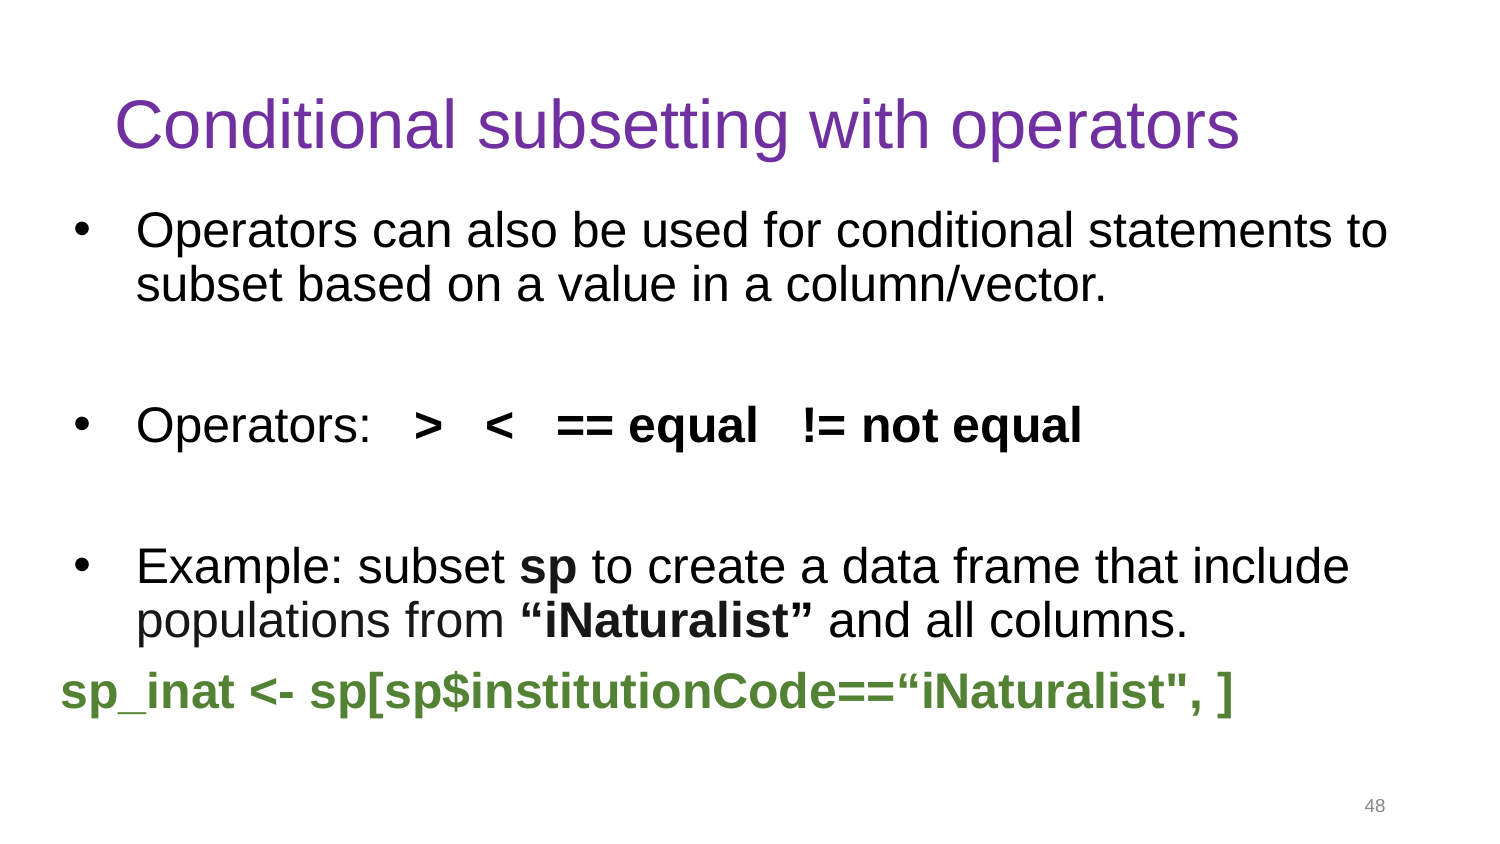

# Conditional subsetting with operators
Operators can also be used for conditional statements to subset based on a value in a column/vector.

Operators:   >   <   == equal   != not equal

Example: subset sp to create a data frame that include populations from “iNaturalist” and all columns.
sp_inat <- sp[sp$institutionCode==“iNaturalist", ]

48